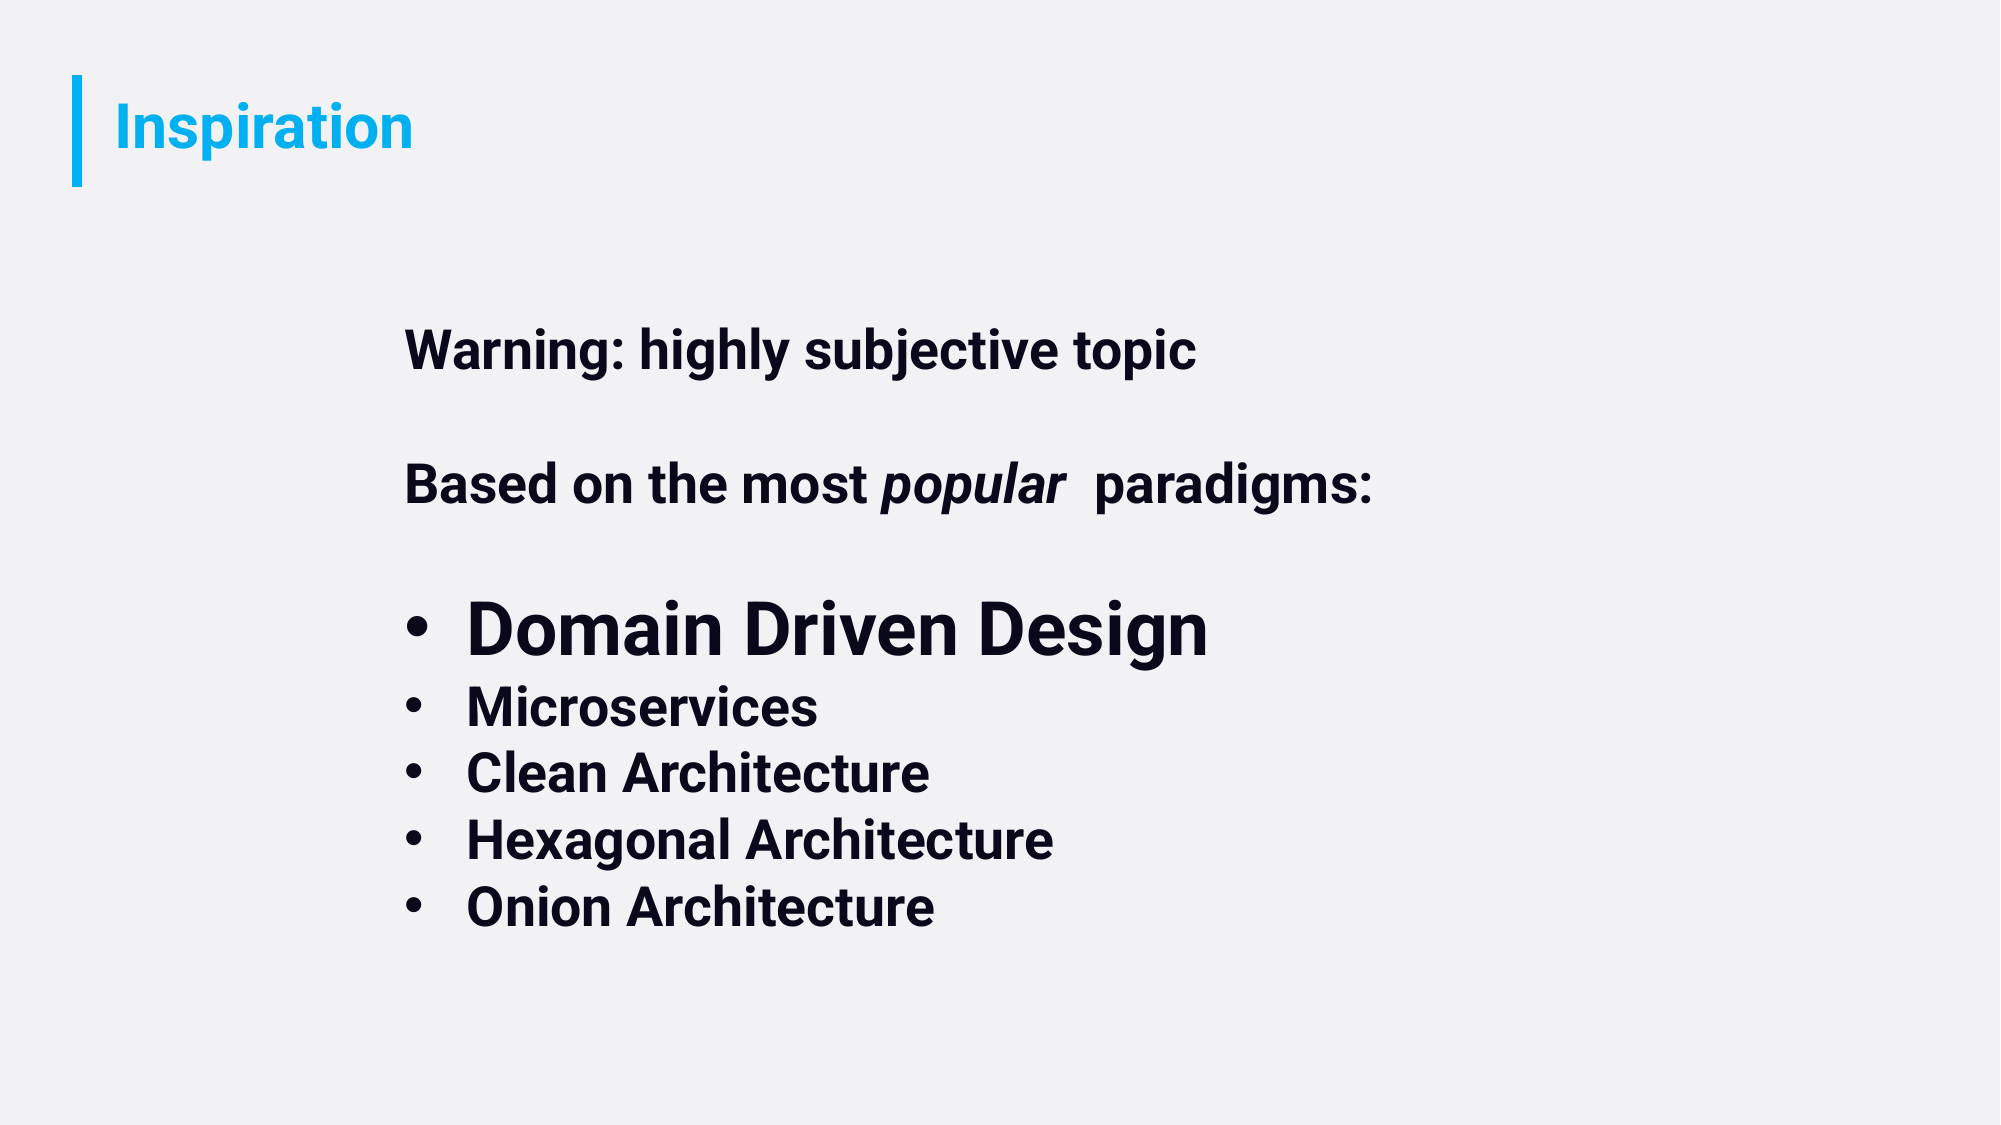

# Inspiration
Warning: highly subjective topic

Based on the most popular  paradigms:

Domain Driven Design
Microservices
Clean Architecture
Hexagonal Architecture
Onion Architecture